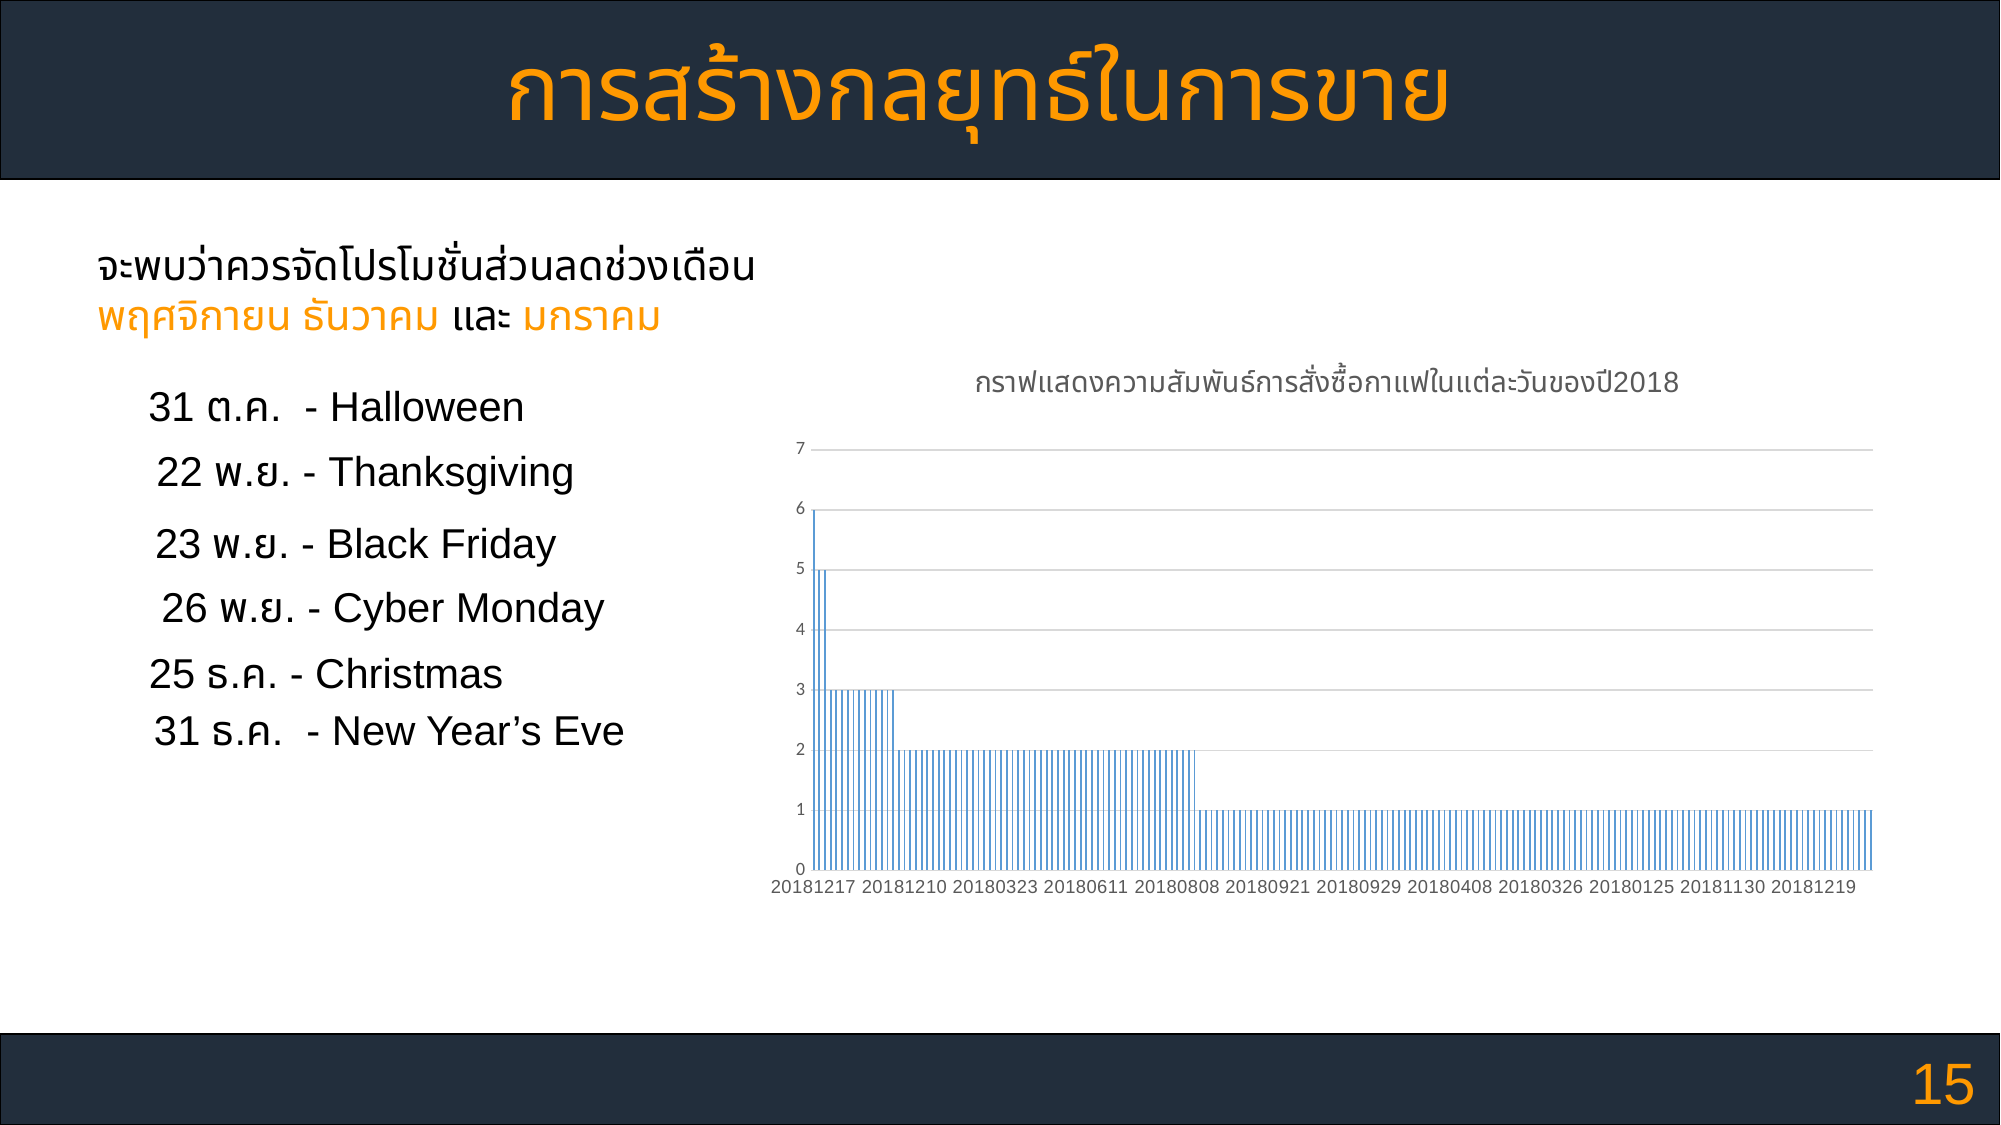

การสร้างกลยุทธ์ในการขาย
จะพบว่าควรจัดโปรโมชั่นส่วนลดช่วงเดือน
พฤศจิกายน ธันวาคม และ มกราคม

### Chart: กราฟแสดงความสัมพันธ์การสั่งซื้อกาแฟในแต่ละวันของปี2018

| Category | ผลรวม |
|---|---|
| 20181217 | 6.0 |
| 20181115 | 5.0 |
| 20181216 | 5.0 |
| 20181121 | 3.0 |
| 20181112 | 3.0 |
| 20181209 | 3.0 |
| 20180816 | 3.0 |
| 20180206 | 3.0 |
| 20180827 | 3.0 |
| 20181126 | 3.0 |
| 20180111 | 3.0 |
| 20180812 | 3.0 |
| 20181029 | 3.0 |
| 20181018 | 3.0 |
| 20180622 | 3.0 |
| 20180918 | 2.0 |
| 20181210 | 2.0 |
| 20181127 | 2.0 |
| 20180124 | 2.0 |
| 20180824 | 2.0 |
| 20180104 | 2.0 |
| 20181107 | 2.0 |
| 20180220 | 2.0 |
| 20181203 | 2.0 |
| 20180301 | 2.0 |
| 20181226 | 2.0 |
| 20180304 | 2.0 |
| 20180828 | 2.0 |
| 20180306 | 2.0 |
| 20181002 | 2.0 |
| 20180318 | 2.0 |
| 20181120 | 2.0 |
| 20180323 | 2.0 |
| 20181129 | 2.0 |
| 20180329 | 2.0 |
| 20181206 | 2.0 |
| 20180401 | 2.0 |
| 20180122 | 2.0 |
| 20180416 | 2.0 |
| 20180819 | 2.0 |
| 20180419 | 2.0 |
| 20180110 | 2.0 |
| 20180505 | 2.0 |
| 20180908 | 2.0 |
| 20180506 | 2.0 |
| 20180922 | 2.0 |
| 20180524 | 2.0 |
| 20181009 | 2.0 |
| 20180611 | 2.0 |
| 20181118 | 2.0 |
| 20180619 | 2.0 |
| 20180116 | 2.0 |
| 20181230 | 2.0 |
| 20181128 | 2.0 |
| 20180102 | 2.0 |
| 20181202 | 2.0 |
| 20180709 | 2.0 |
| 20181205 | 2.0 |
| 20180723 | 2.0 |
| 20180119 | 2.0 |
| 20180725 | 2.0 |
| 20181214 | 2.0 |
| 20180805 | 2.0 |
| 20181218 | 2.0 |
| 20180808 | 2.0 |
| 20181228 | 2.0 |
| 20180813 | 2.0 |
| 20180717 | 2.0 |
| 20181003 | 1.0 |
| 20181201 | 1.0 |
| 20181108 | 1.0 |
| 20180218 | 1.0 |
| 20181220 | 1.0 |
| 20180219 | 1.0 |
| 20181017 | 1.0 |
| 20180507 | 1.0 |
| 20180405 | 1.0 |
| 20180508 | 1.0 |
| 20181211 | 1.0 |
| 20180510 | 1.0 |
| 20180921 | 1.0 |
| 20180511 | 1.0 |
| 20180327 | 1.0 |
| 20180513 | 1.0 |
| 20181028 | 1.0 |
| 20180516 | 1.0 |
| 20180115 | 1.0 |
| 20180519 | 1.0 |
| 20180406 | 1.0 |
| 20180520 | 1.0 |
| 20180414 | 1.0 |
| 20180521 | 1.0 |
| 20180120 | 1.0 |
| 20180523 | 1.0 |
| 20181227 | 1.0 |
| 20180128 | 1.0 |
| 20180929 | 1.0 |
| 20180526 | 1.0 |
| 20181007 | 1.0 |
| 20180528 | 1.0 |
| 20181012 | 1.0 |
| 20180601 | 1.0 |
| 20181021 | 1.0 |
| 20180605 | 1.0 |
| 20181103 | 1.0 |
| 20180225 | 1.0 |
| 20181110 | 1.0 |
| 20180612 | 1.0 |
| 20180330 | 1.0 |
| 20180614 | 1.0 |
| 20181124 | 1.0 |
| 20180615 | 1.0 |
| 20180408 | 1.0 |
| 20180618 | 1.0 |
| 20180412 | 1.0 |
| 20180226 | 1.0 |
| 20180415 | 1.0 |
| 20180227 | 1.0 |
| 20180418 | 1.0 |
| 20180228 | 1.0 |
| 20180429 | 1.0 |
| 20180628 | 1.0 |
| 20181222 | 1.0 |
| 20180629 | 1.0 |
| 20181229 | 1.0 |
| 20180702 | 1.0 |
| 20180324 | 1.0 |
| 20180129 | 1.0 |
| 20180326 | 1.0 |
| 20180712 | 1.0 |
| 20181006 | 1.0 |
| 20180716 | 1.0 |
| 20181008 | 1.0 |
| 20180123 | 1.0 |
| 20181011 | 1.0 |
| 20180719 | 1.0 |
| 20181013 | 1.0 |
| 20180722 | 1.0 |
| 20180103 | 1.0 |
| 20180130 | 1.0 |
| 20181024 | 1.0 |
| 20180724 | 1.0 |
| 20180113 | 1.0 |
| 20180131 | 1.0 |
| 20180125 | 1.0 |
| 20180728 | 1.0 |
| 20181109 | 1.0 |
| 20180803 | 1.0 |
| 20180114 | 1.0 |
| 20180307 | 1.0 |
| 20181116 | 1.0 |
| 20180807 | 1.0 |
| 20180210 | 1.0 |
| 20180308 | 1.0 |
| 20181123 | 1.0 |
| 20180105 | 1.0 |
| 20180117 | 1.0 |
| 20180313 | 1.0 |
| 20180407 | 1.0 |
| 20180106 | 1.0 |
| 20181130 | 1.0 |
| 20180317 | 1.0 |
| 20180409 | 1.0 |
| 20180822 | 1.0 |
| 20180413 | 1.0 |
| 20180203 | 1.0 |
| 20181207 | 1.0 |
| 20180319 | 1.0 |
| 20180214 | 1.0 |
| 20180320 | 1.0 |
| 20181212 | 1.0 |
| 20180831 | 1.0 |
| 20181215 | 1.0 |
| 20180903 | 1.0 |
| 20180215 | 1.0 |
| 20180907 | 1.0 |
| 20181219 | 1.0 |
| 20180322 | 1.0 |
| 20181221 | 1.0 |
| 20180910 | 1.0 |
| 20180430 | 1.0 |
| 20180914 | 1.0 |
| 20180503 | 1.0 |
| 20180917 | 1.0 |
| 20180504 | 1.0 |
| 20180204 | 1.0 |
| 20180627 | 1.0 |
31 ต.ค.  - Halloween
22 พ.ย. - Thanksgiving
23 พ.ย. - Black Friday
26 พ.ย. - Cyber Monday
25 ธ.ค. - Christmas
31 ธ.ค.  - New Year’s Eve

15